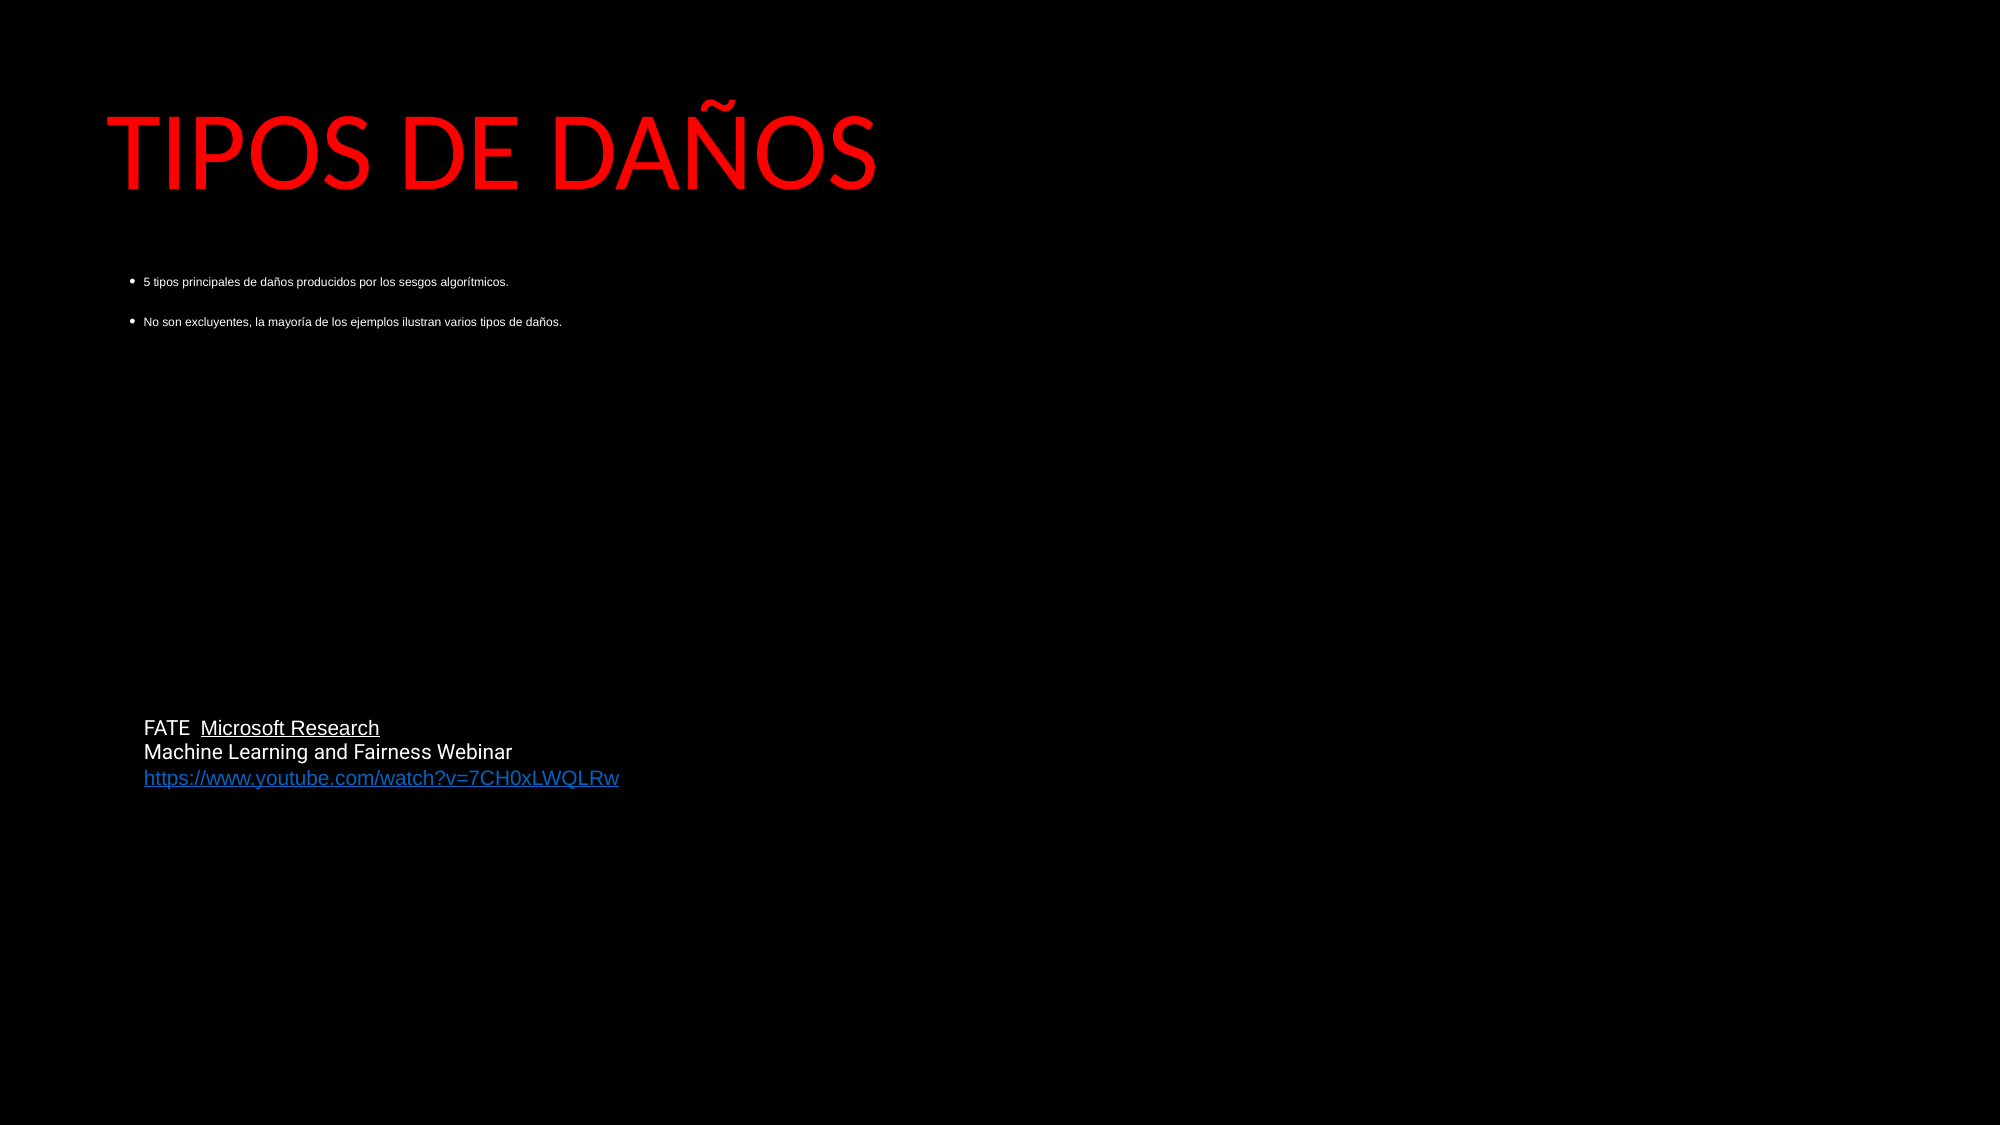

# TIPOS DE DAÑOS

5 tipos principales de daños producidos por los sesgos algorítmicos.

No son excluyentes, la mayoría de los ejemplos ilustran varios tipos de daños.
FATE  Microsoft Research
Machine Learning and Fairness Webinar
https://www.youtube.com/watch?v=7CH0xLWQLRw